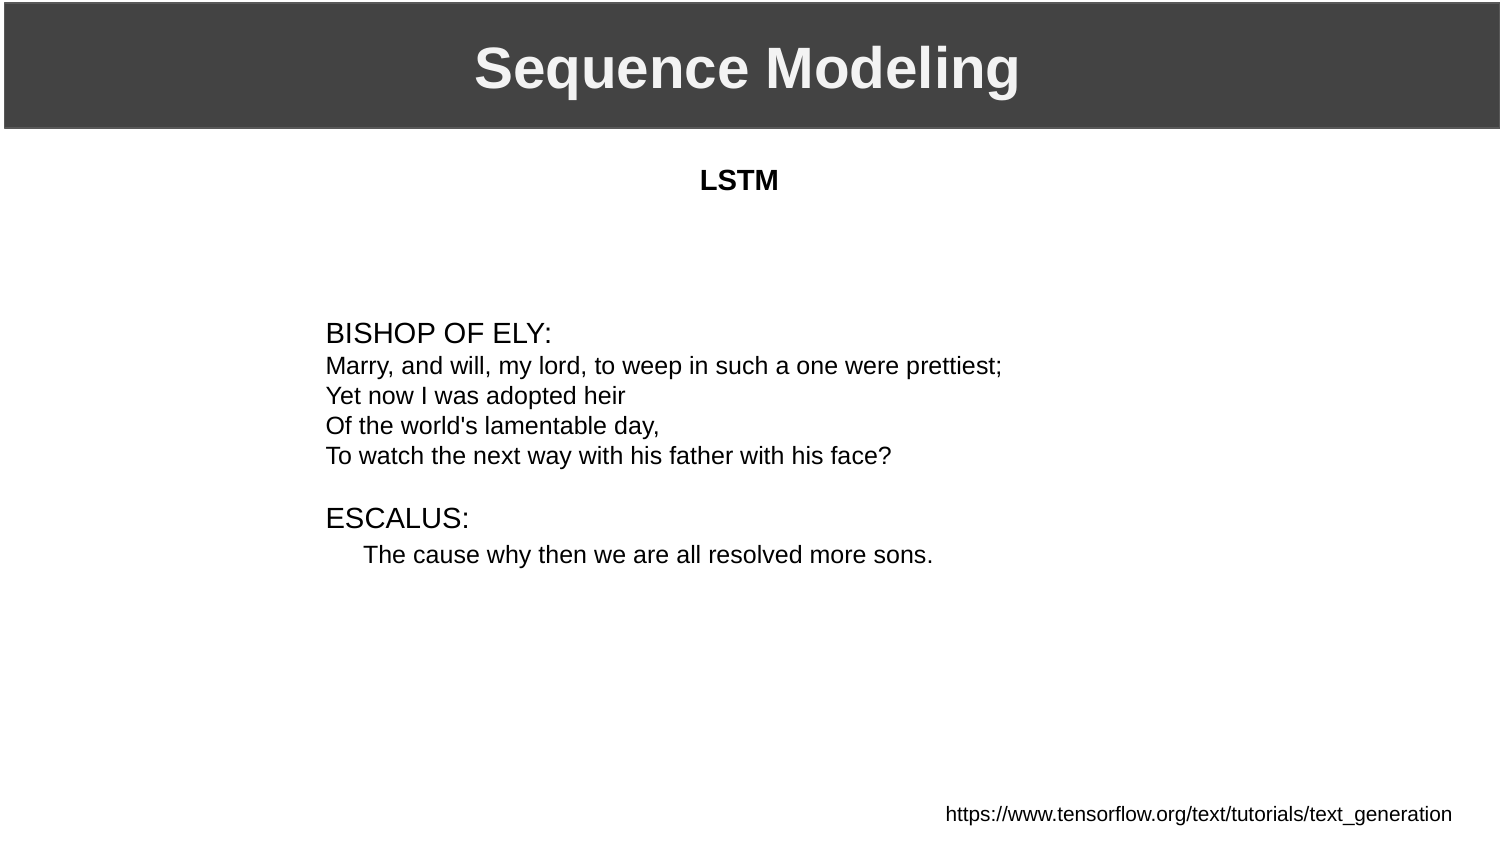

Sequence Modeling

LSTM
BISHOP OF ELY:
Marry, and will, my lord, to weep in such a one were prettiest;
Yet now I was adopted heir
Of the world's lamentable day,
To watch the next way with his father with his face?

ESCALUS:
The cause why then we are all resolved more sons.
https://www.tensorflow.org/text/tutorials/text_generation